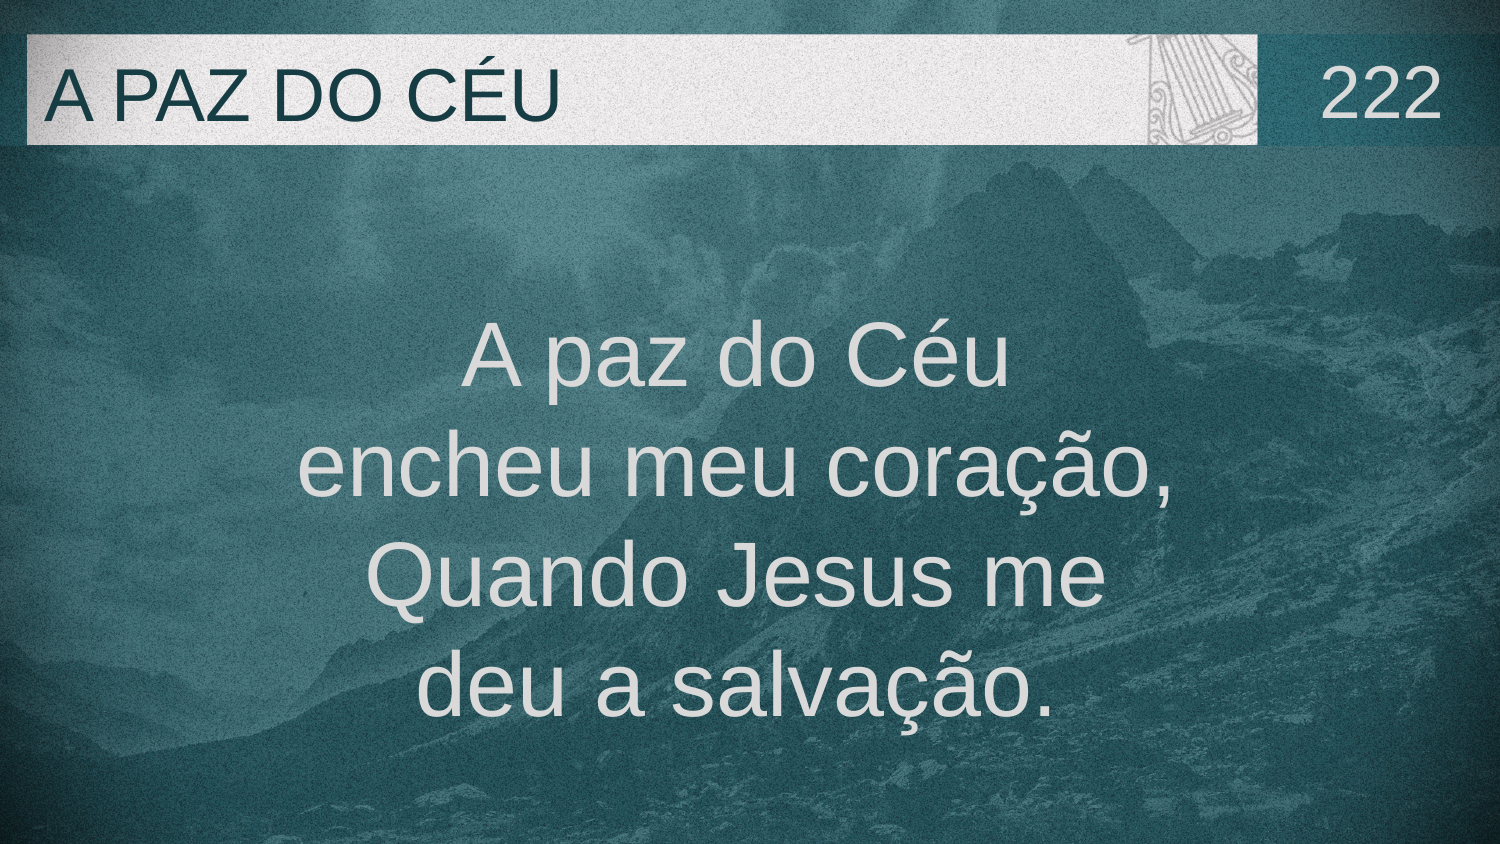

# A PAZ DO CÉU
222
A paz do Céu
encheu meu coração,
Quando Jesus me
deu a salvação.